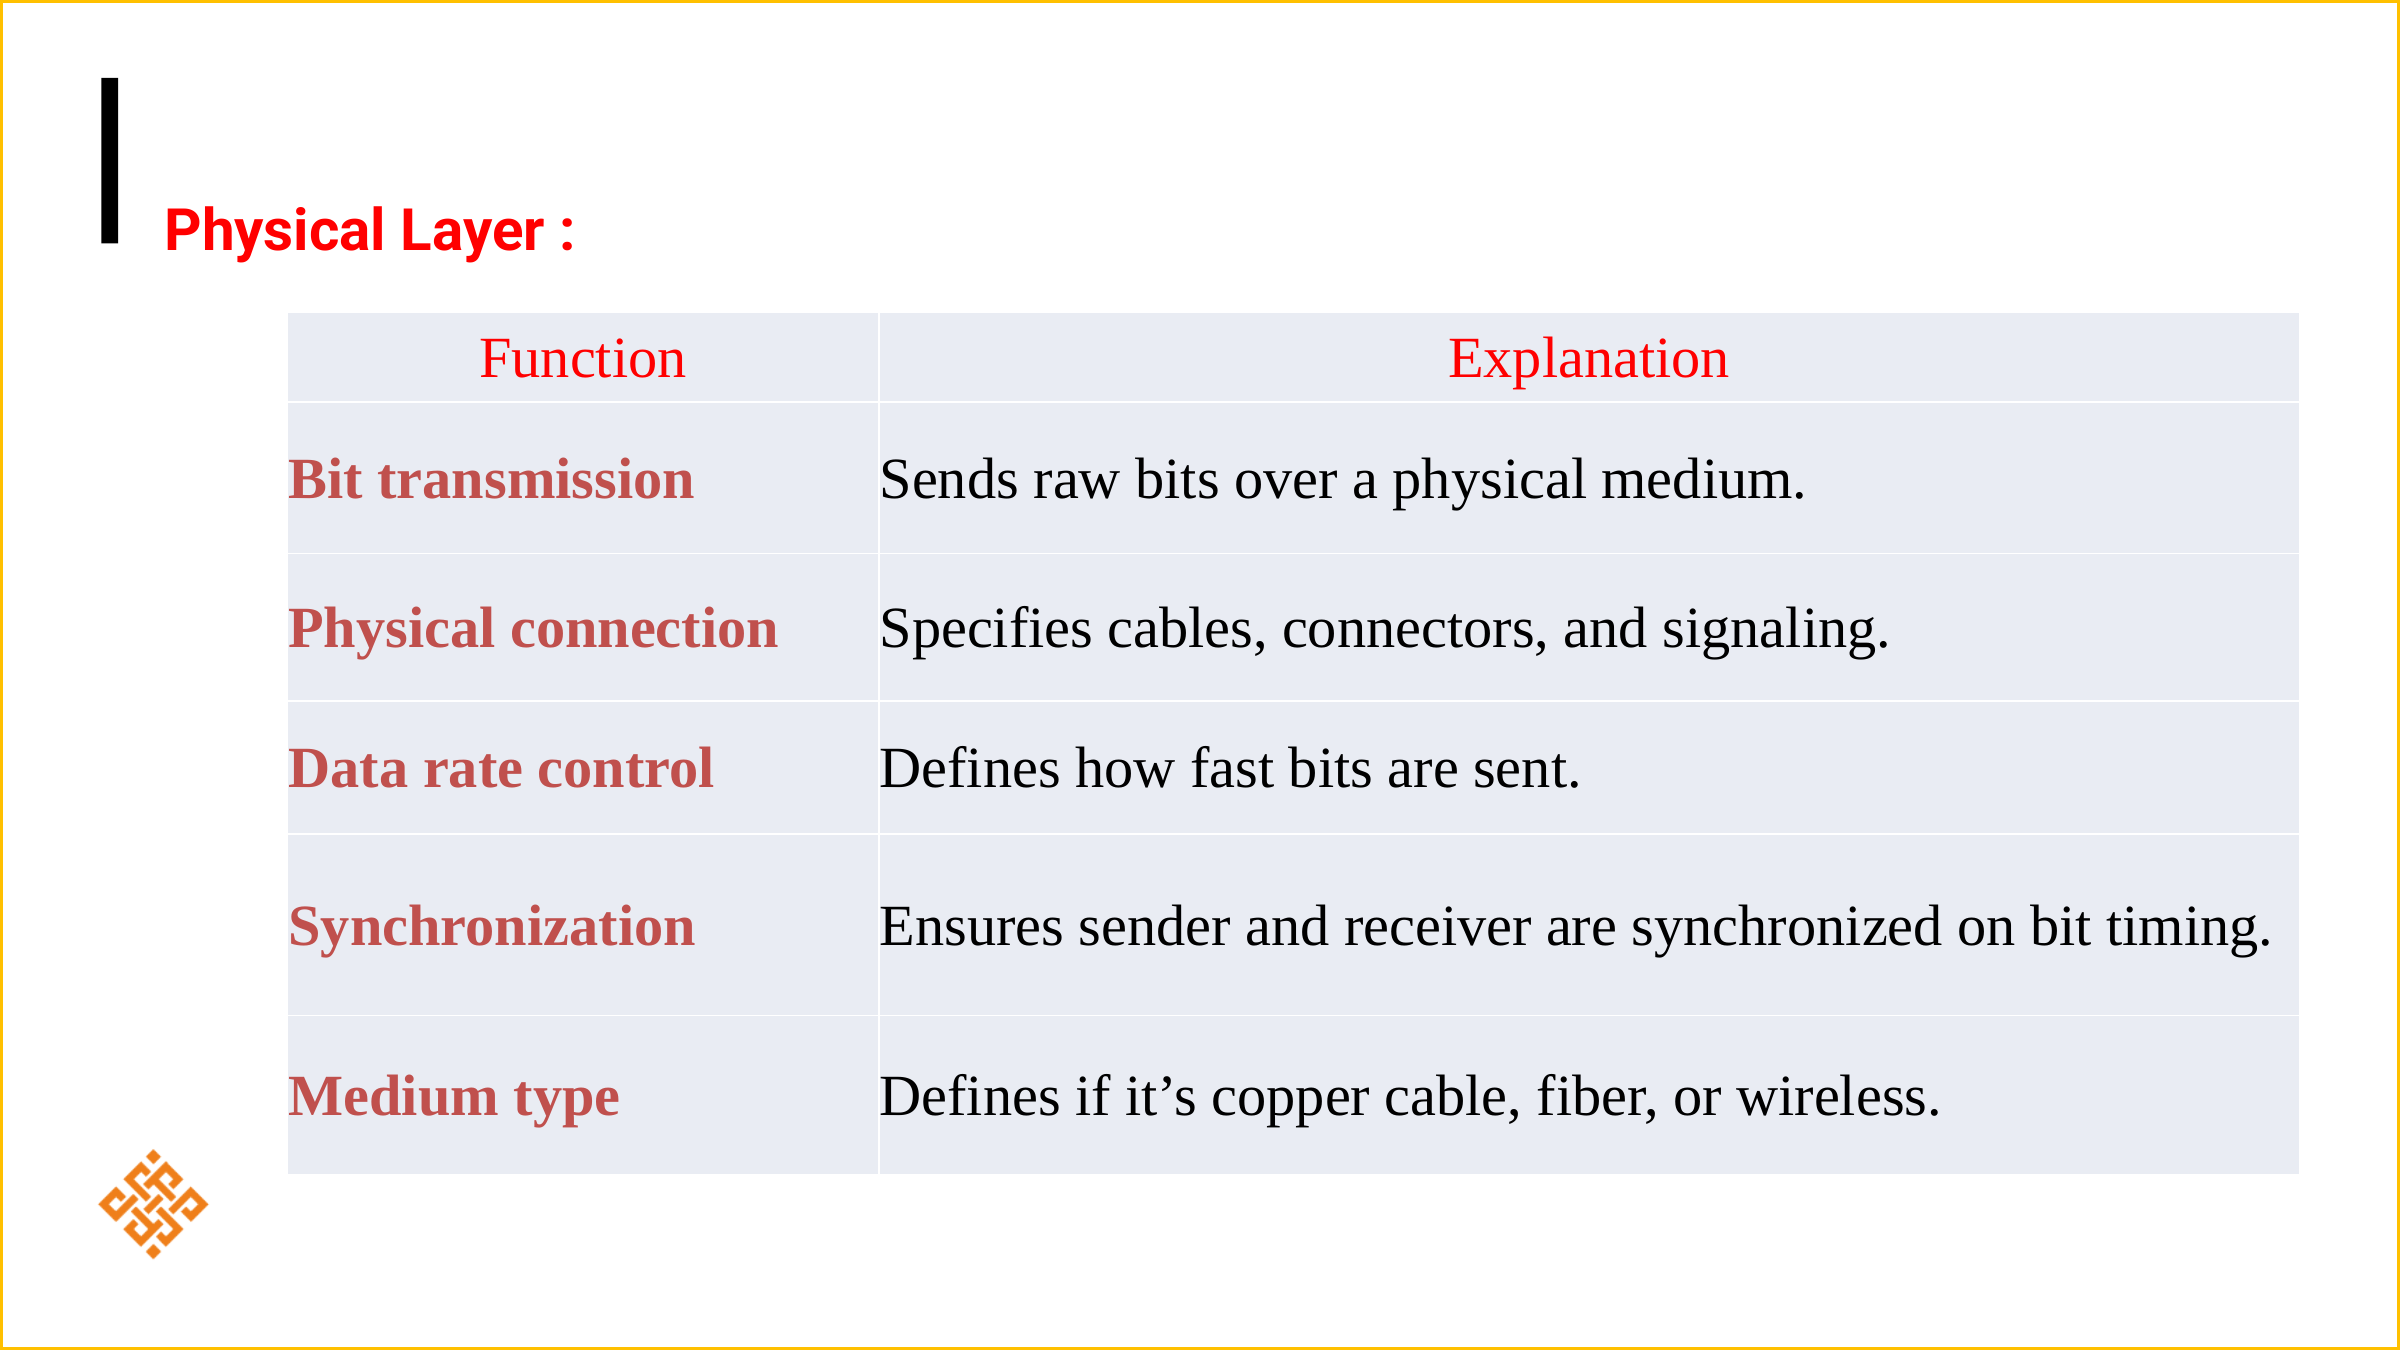

Physical Layer :

| Function | Explanation |
| --- | --- |
| Bit transmission | Sends raw bits over a physical medium. |
| Physical connection | Specifies cables, connectors, and signaling. |
| Data rate control | Defines how fast bits are sent. |
| Synchronization | Ensures sender and receiver are synchronized on bit timing. |
| Medium type | Defines if it’s copper cable, fiber, or wireless. |